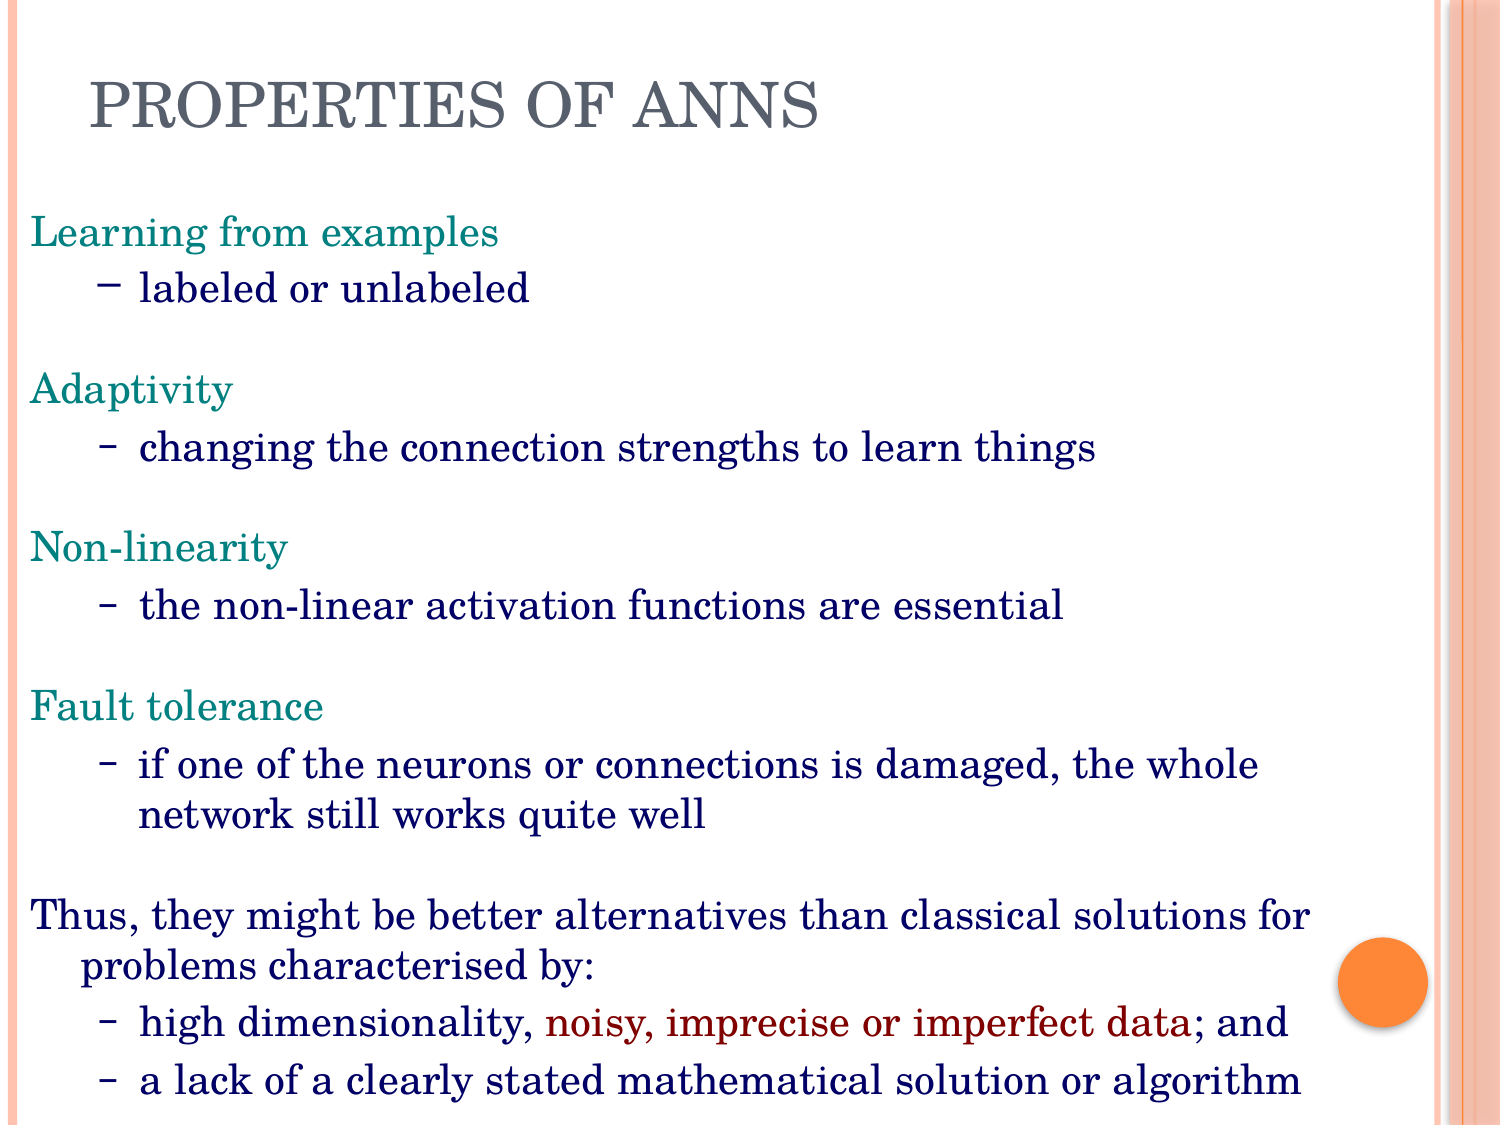

# Properties of ANNs
Learning from examples
labeled or unlabeled

Adaptivity
changing the connection strengths to learn things

Non-linearity
the non-linear activation functions are essential

Fault tolerance
if one of the neurons or connections is damaged, the whole  network still works quite well

Thus, they might be better alternatives than classical solutions for  problems characterised by:
high dimensionality, noisy, imprecise or imperfect data; and
a lack of a clearly stated mathematical solution or algorithm